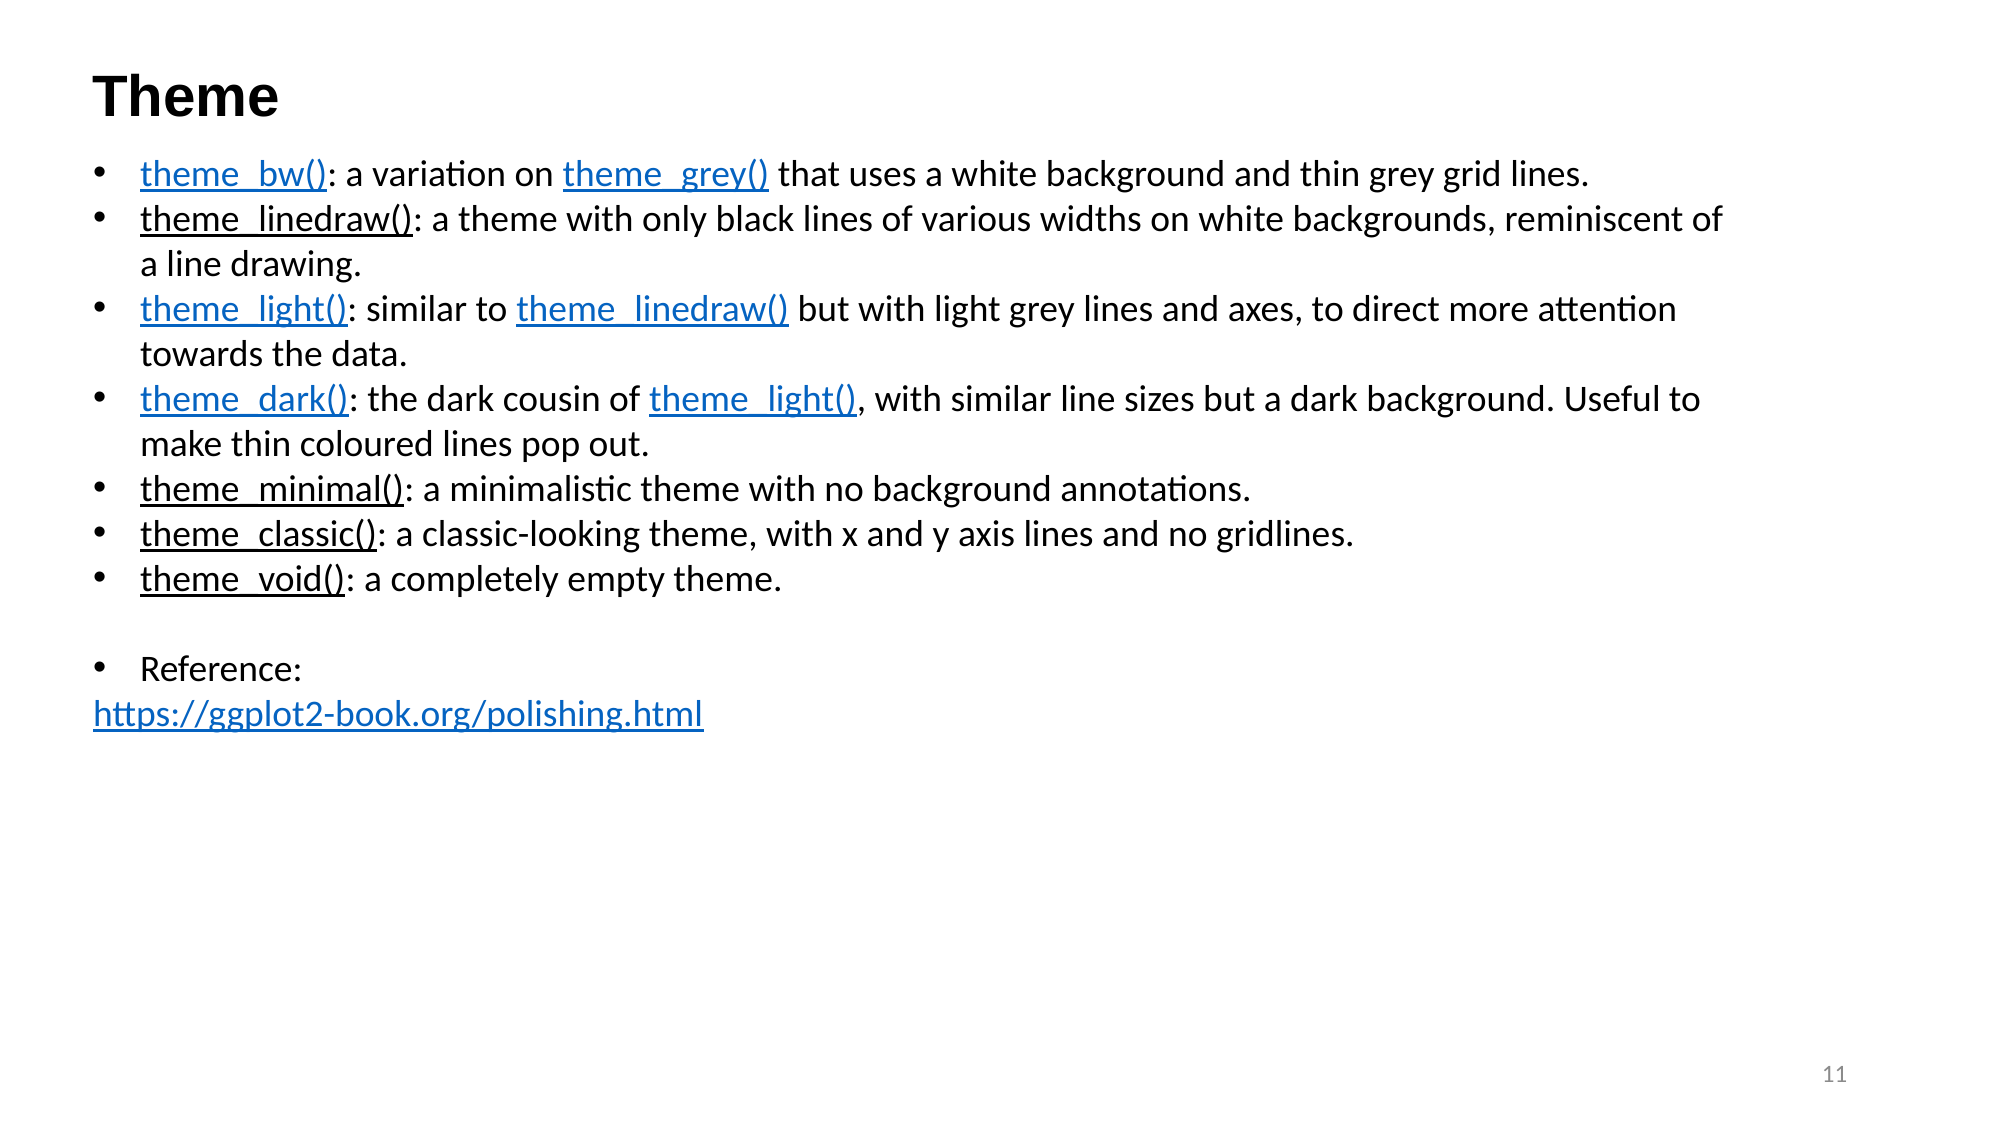

Theme

theme_bw(): a variation on theme_grey() that uses a white background and thin grey grid lines.
theme_linedraw(): a theme with only black lines of various widths on white backgrounds, reminiscent of a line drawing.
theme_light(): similar to theme_linedraw() but with light grey lines and axes, to direct more attention towards the data.
theme_dark(): the dark cousin of theme_light(), with similar line sizes but a dark background. Useful to make thin coloured lines pop out.
theme_minimal(): a minimalistic theme with no background annotations.
theme_classic(): a classic-looking theme, with x and y axis lines and no gridlines.
theme_void(): a completely empty theme.

Reference:
https://ggplot2-book.org/polishing.html

11